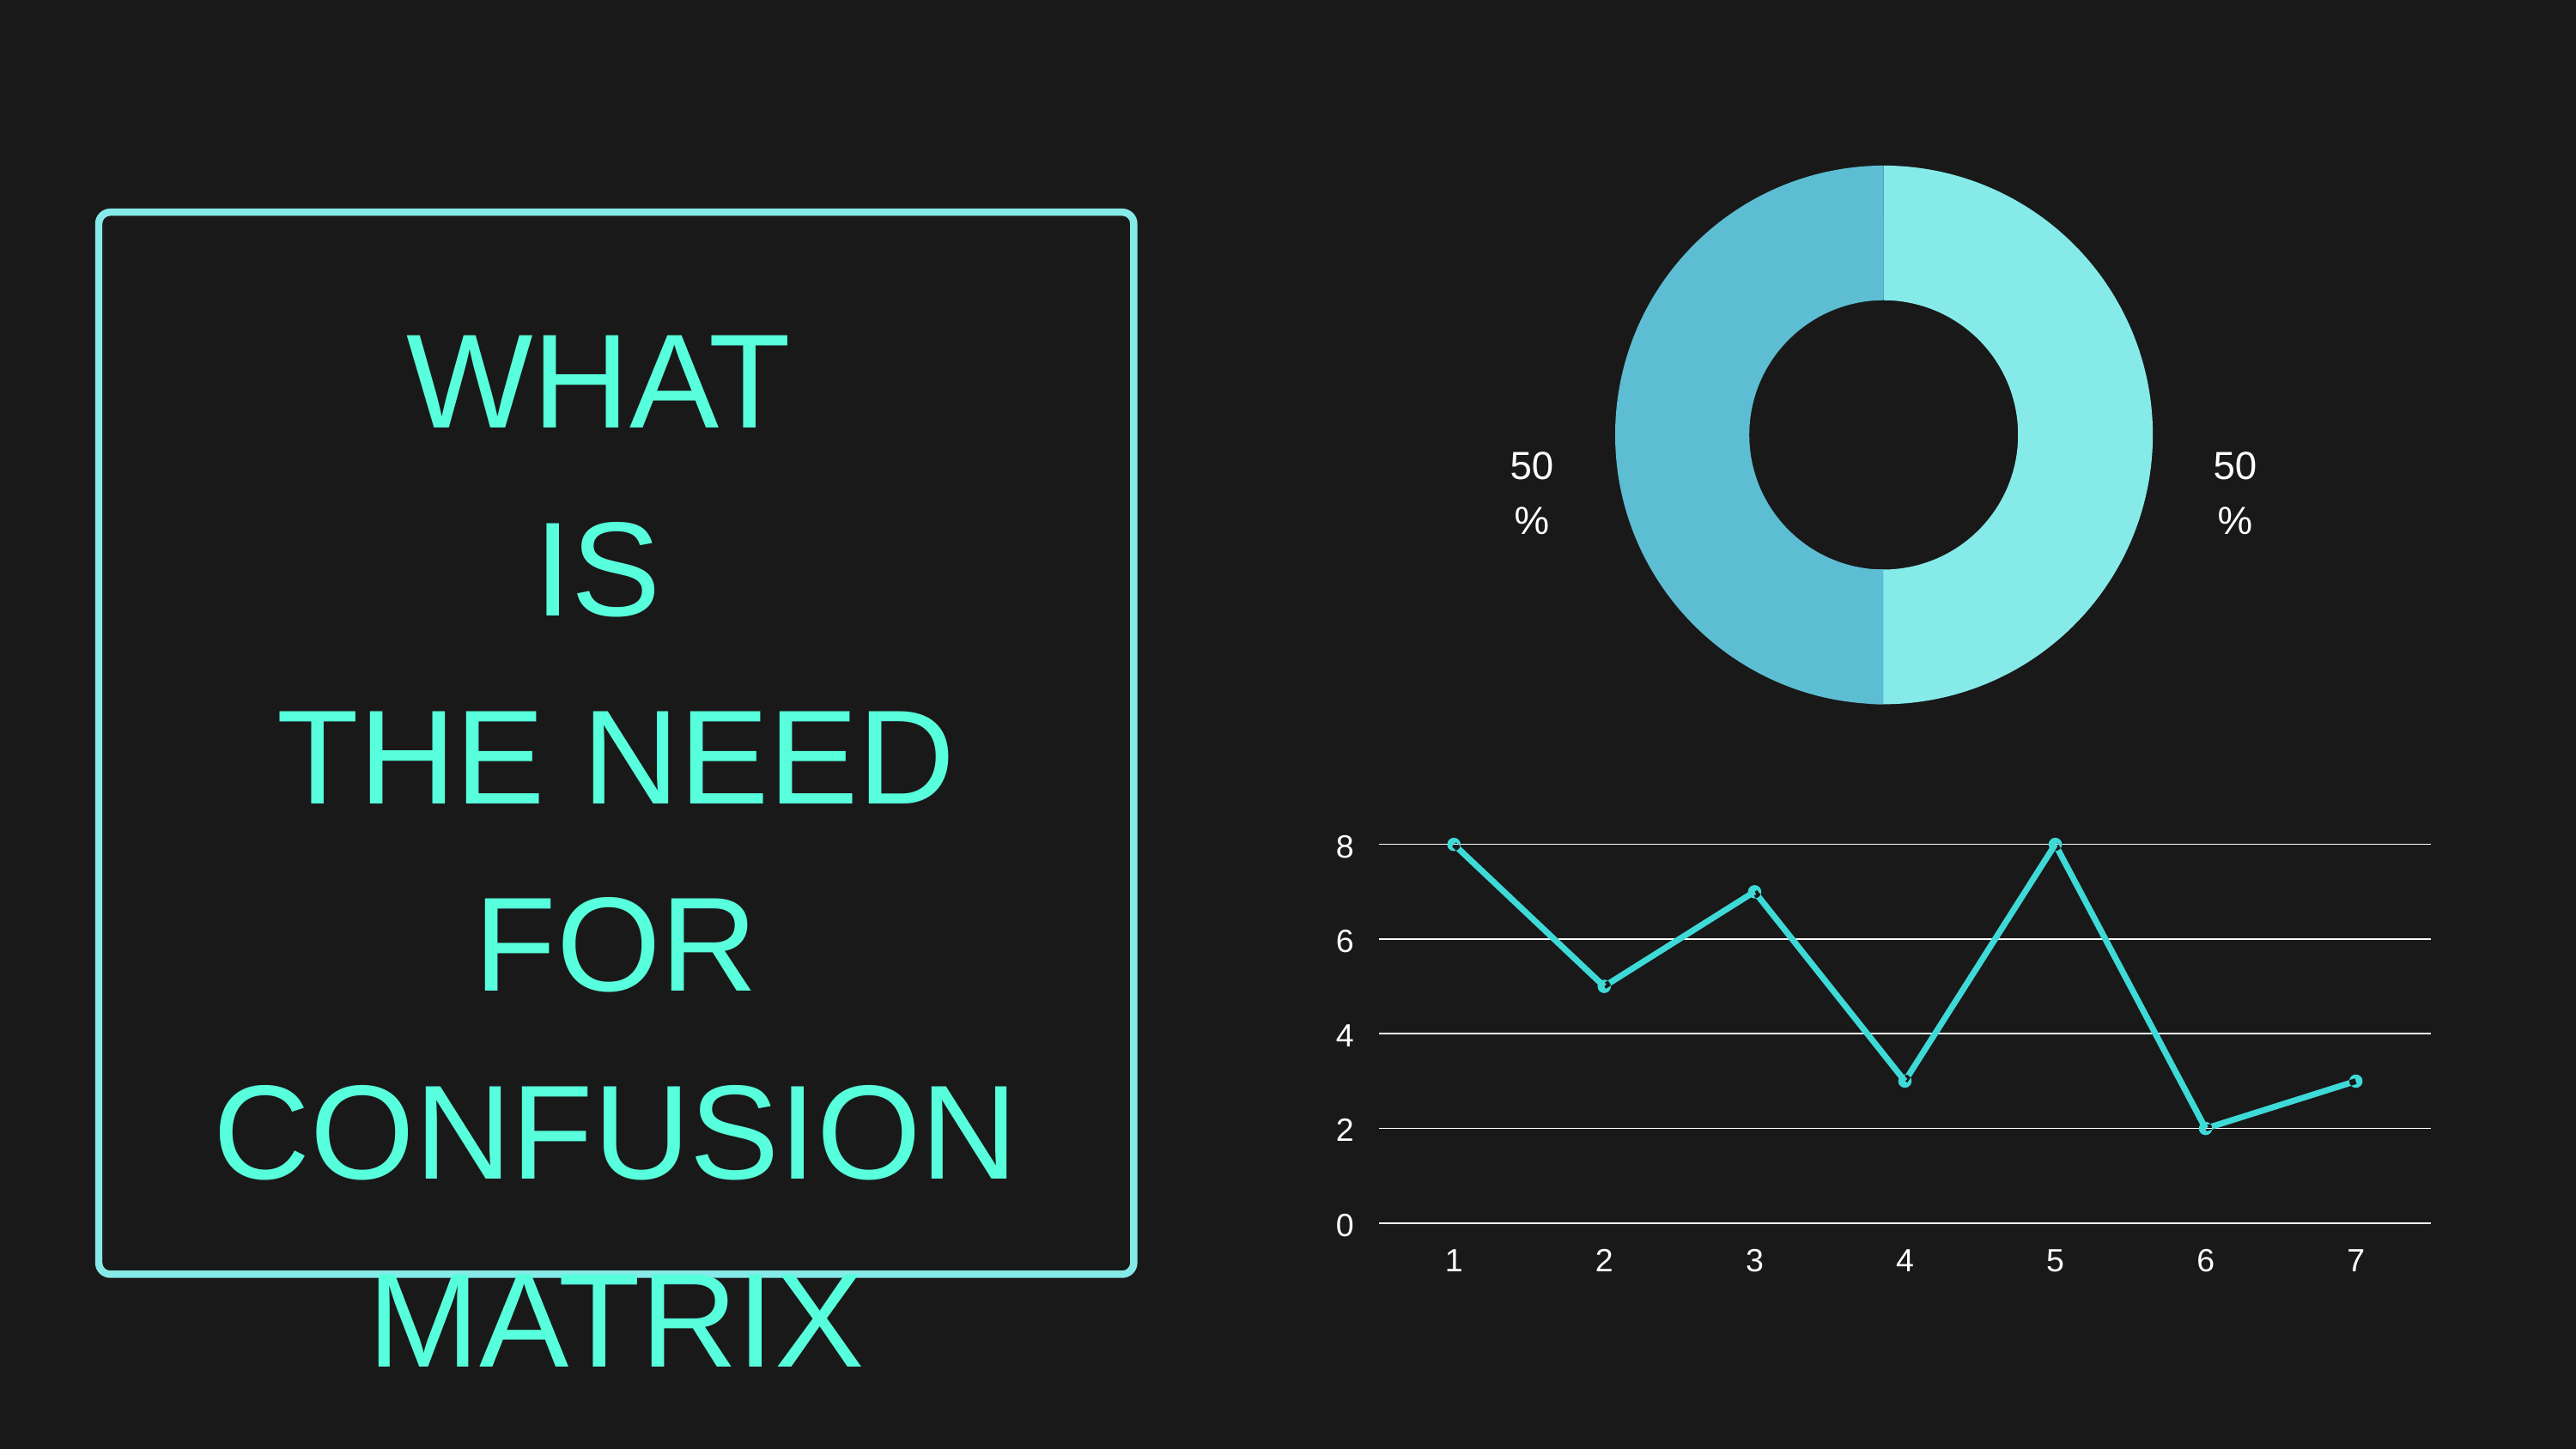

50%

50%

WHAT
IS
THE NEED FOR CONFUSION MATRIX
8

6
4
2
0
1
2
3
4
5
6
7